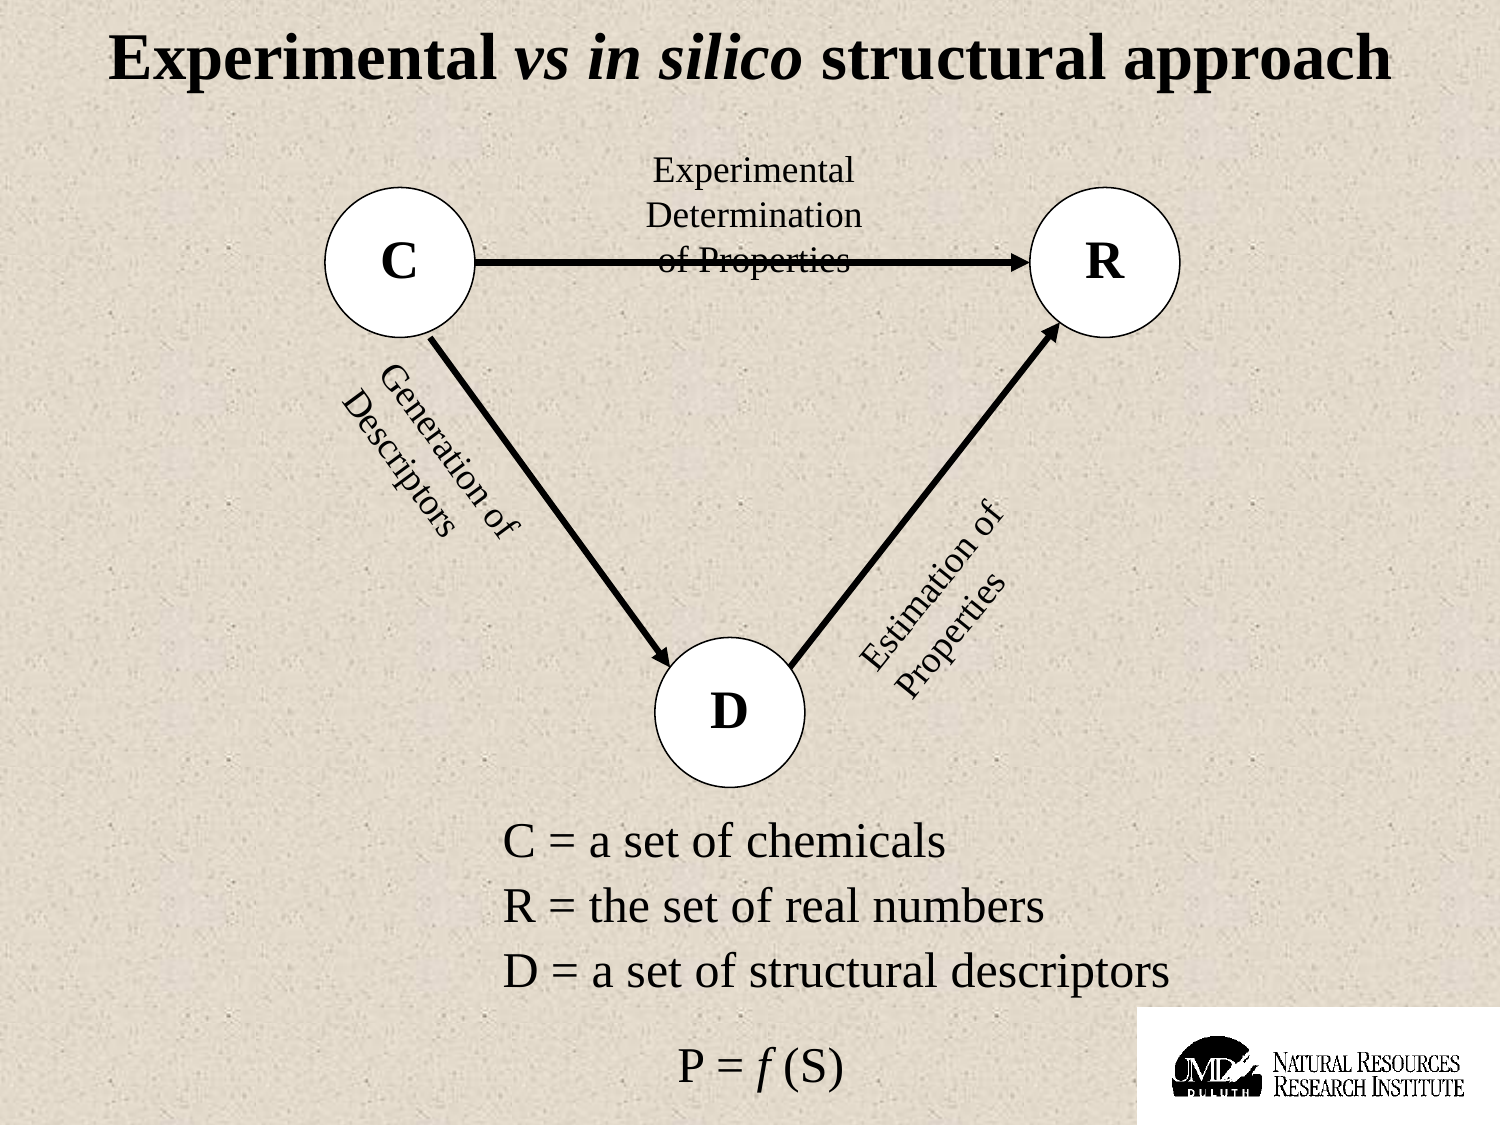

Experimental vs in silico structural approach
Experimental Determination
of Properties

C
R
Estimation of Properties
Generation of Descriptors

D
C = a set of chemicals
R = the set of real numbers
D = a set of structural descriptors
P = f (S)